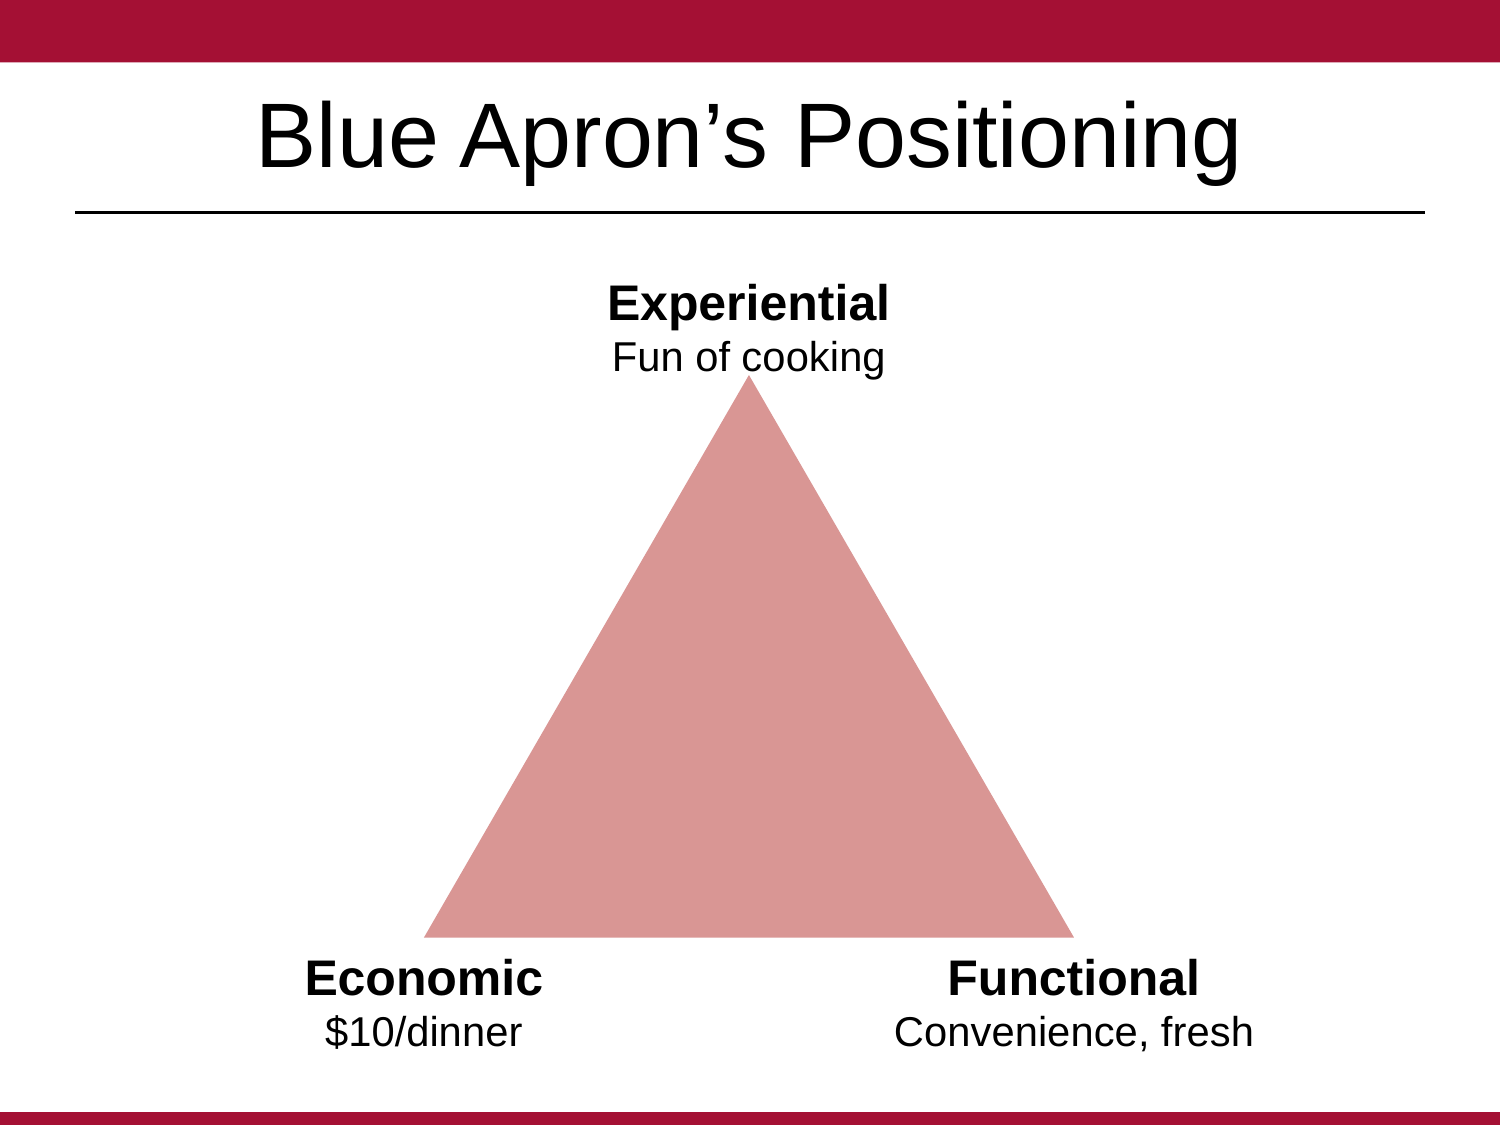

# Blue Apron’s Positioning
Experiential
Fun of cooking

Economic
$10/dinner
Functional
Convenience, fresh